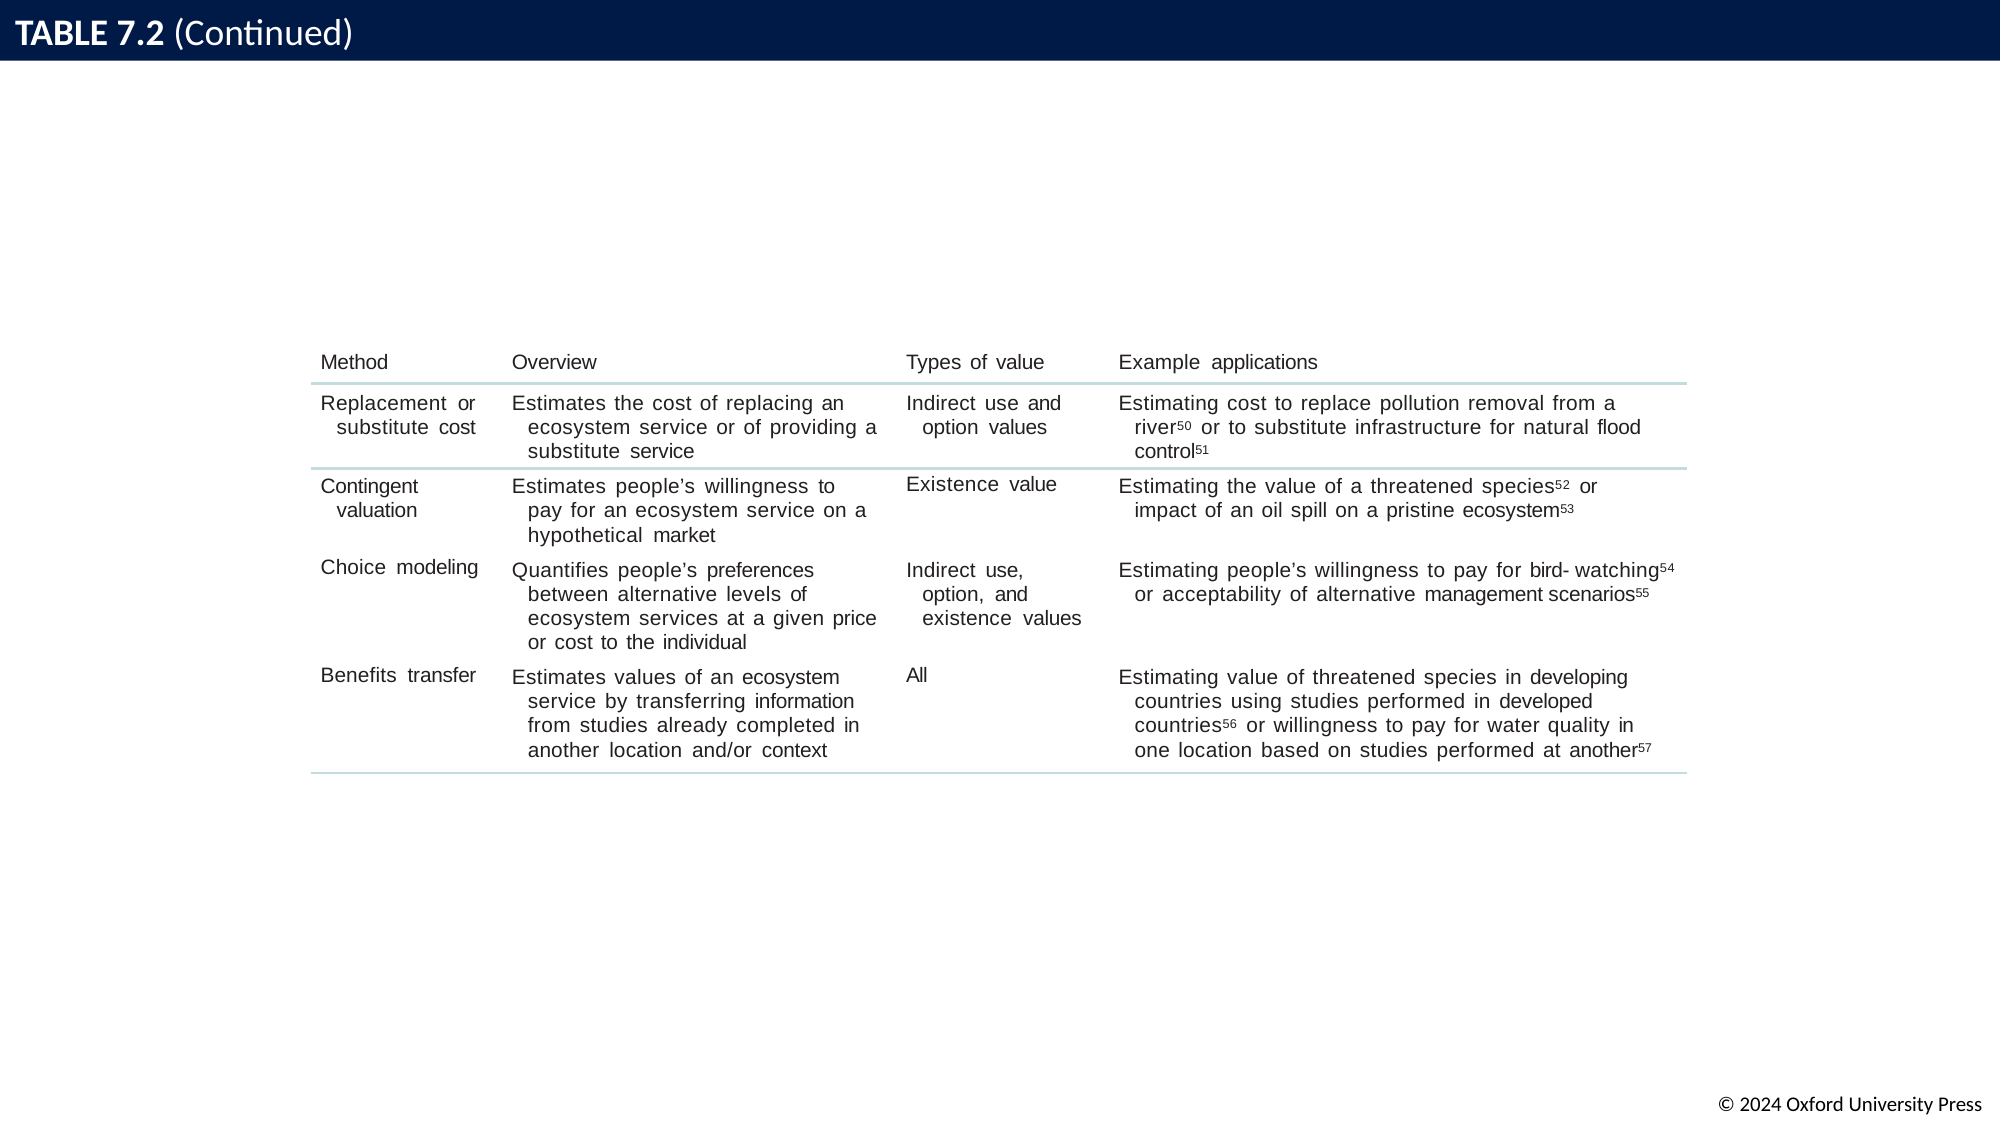

# TABLE 7.2 (Continued)
| Method | Overview | Types of value | Example applications |
| --- | --- | --- | --- |
| Replacement or substitute cost | Estimates the cost of replacing an ecosystem service or of providing a substitute service | Indirect use and option values | Estimating cost to replace pollution removal from a river50 or to substitute infrastructure for natural flood control51 |
| Contingent valuation | Estimates people’s willingness to pay for an ecosystem service on a hypothetical market | Existence value | Estimating the value of a threatened species52 or impact of an oil spill on a pristine ecosystem53 |
| Choice modeling | Quantifies people’s preferences between alternative levels of ecosystem services at a given price or cost to the individual | Indirect use, option, and existence values | Estimating people’s willingness to pay for bird- watching54 or acceptability of alternative management scenarios55 |
| Benefits transfer | Estimates values of an ecosystem service by transferring information from studies already completed in another location and/or context | All | Estimating value of threatened species in developing countries using studies performed in developed countries56 or willingness to pay for water quality in one location based on studies performed at another57 |